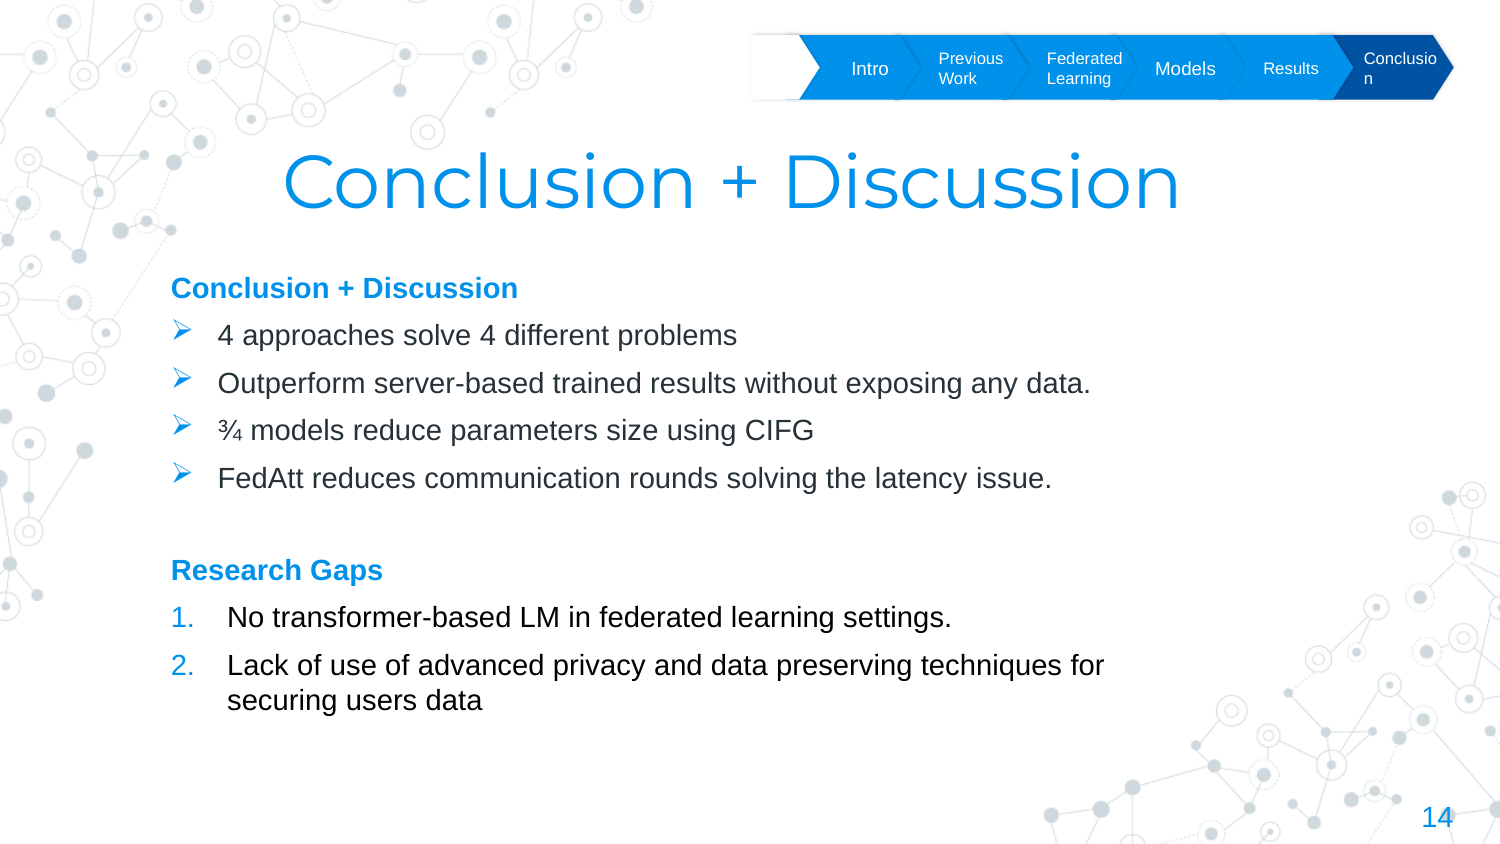

Intro
Previous
Work
Federated
Learning
Models
Results
Conclusion
Conclusion + Discussion
Conclusion + Discussion
4 approaches solve 4 different problems
Outperform server-based trained results without exposing any data.
¾ models reduce parameters size using CIFG
FedAtt reduces communication rounds solving the latency issue.
Research Gaps
No transformer-based LM in federated learning settings.
Lack of use of advanced privacy and data preserving techniques for securing users data
14